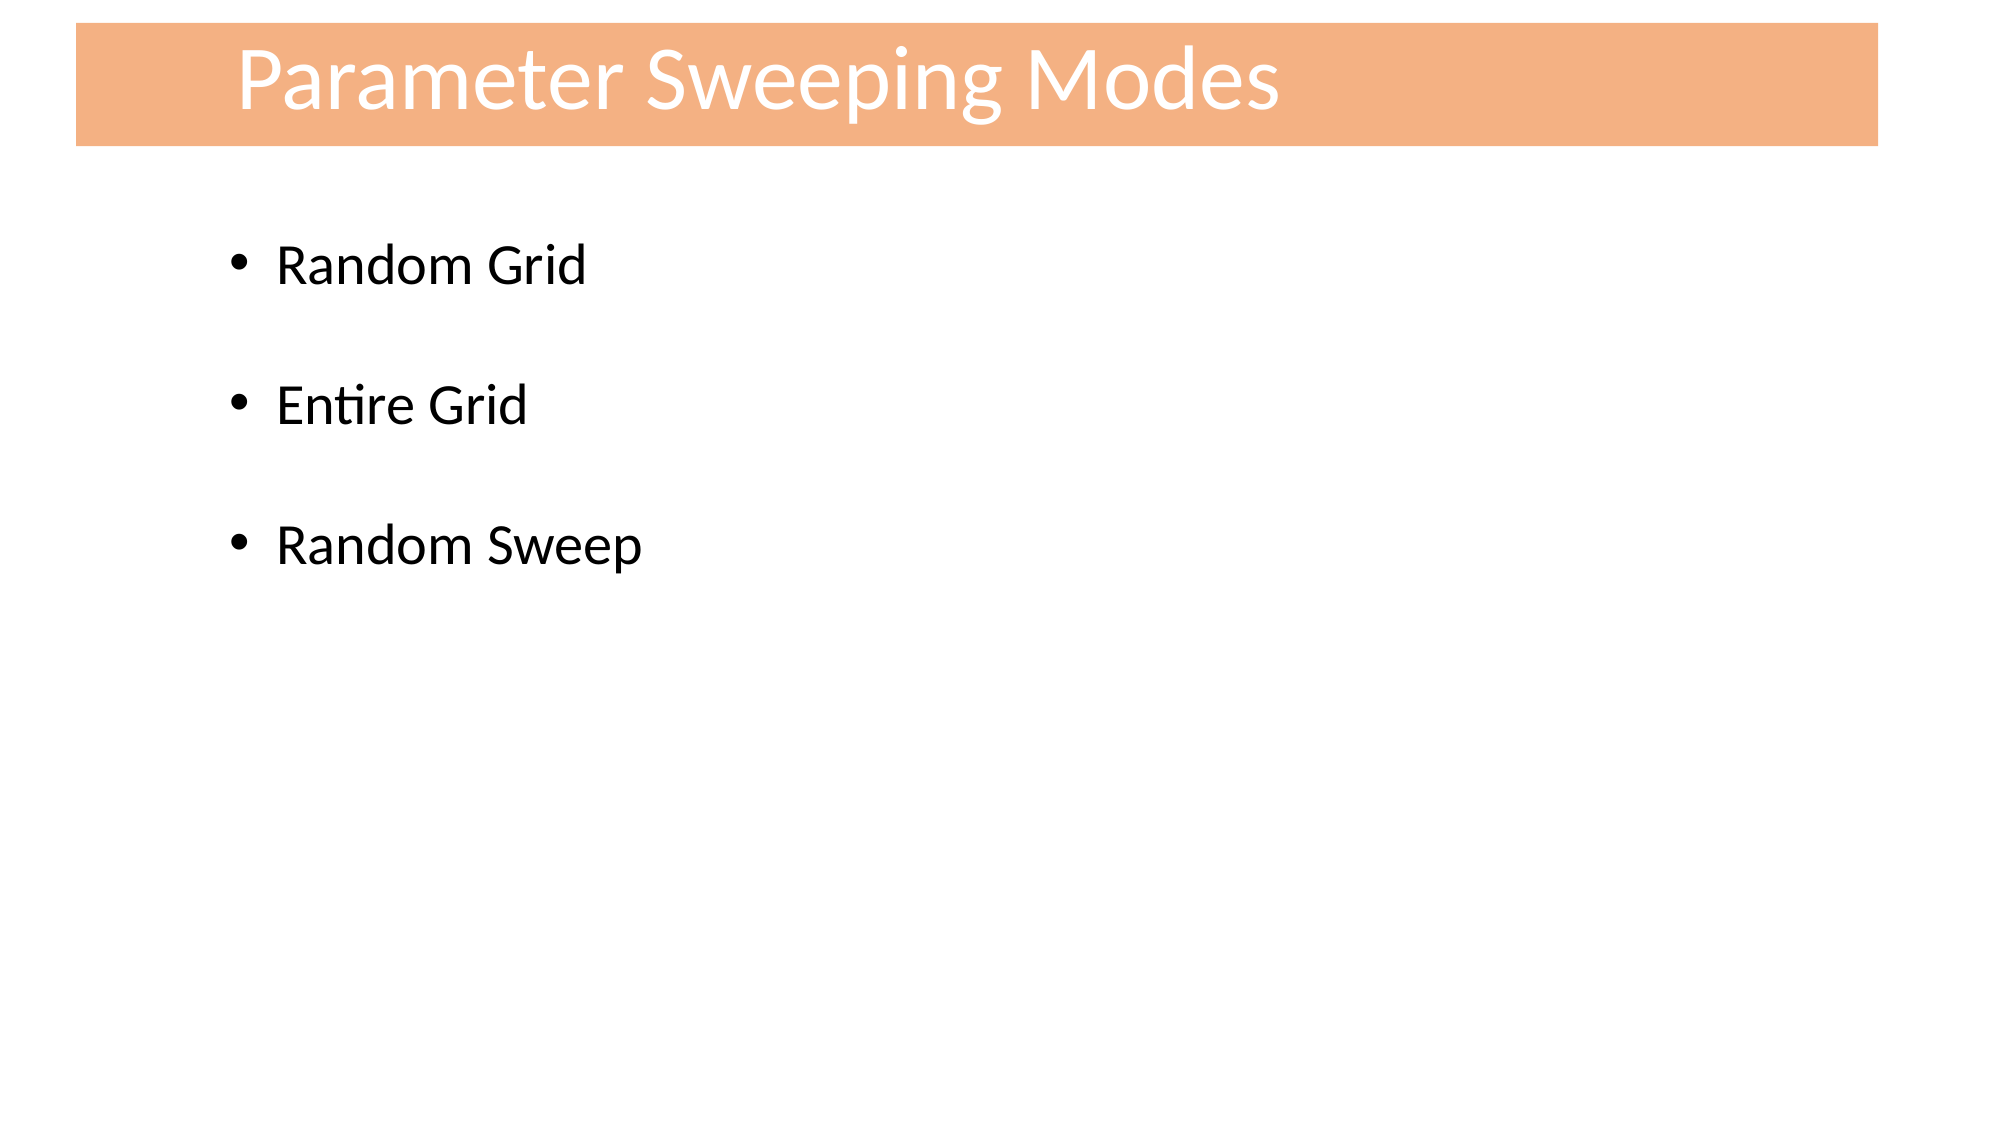

Parameter Sweeping Modes
Random Grid

Entire Grid

Random Sweep